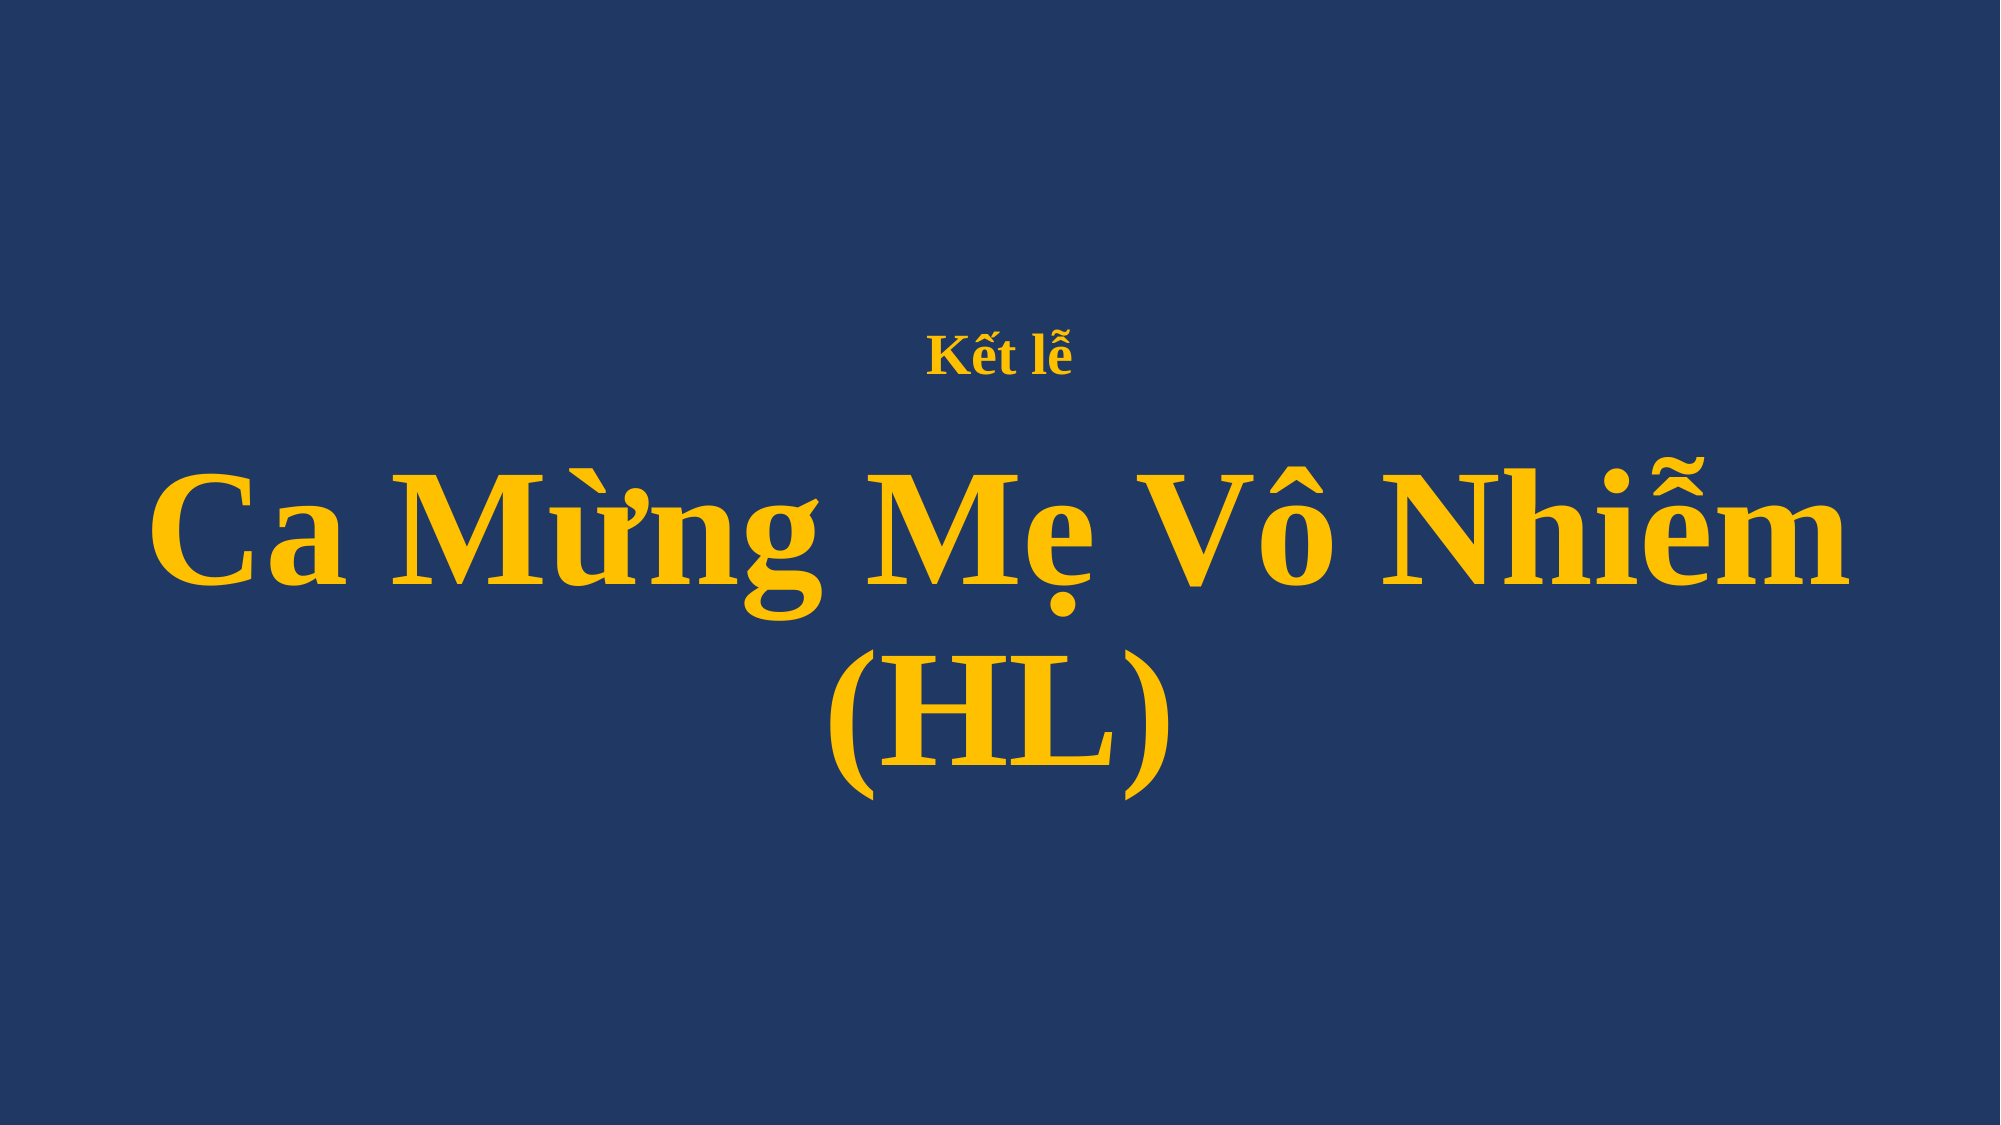

# Kết lễ Ca Mừng Mẹ Vô Nhiễm (HL)